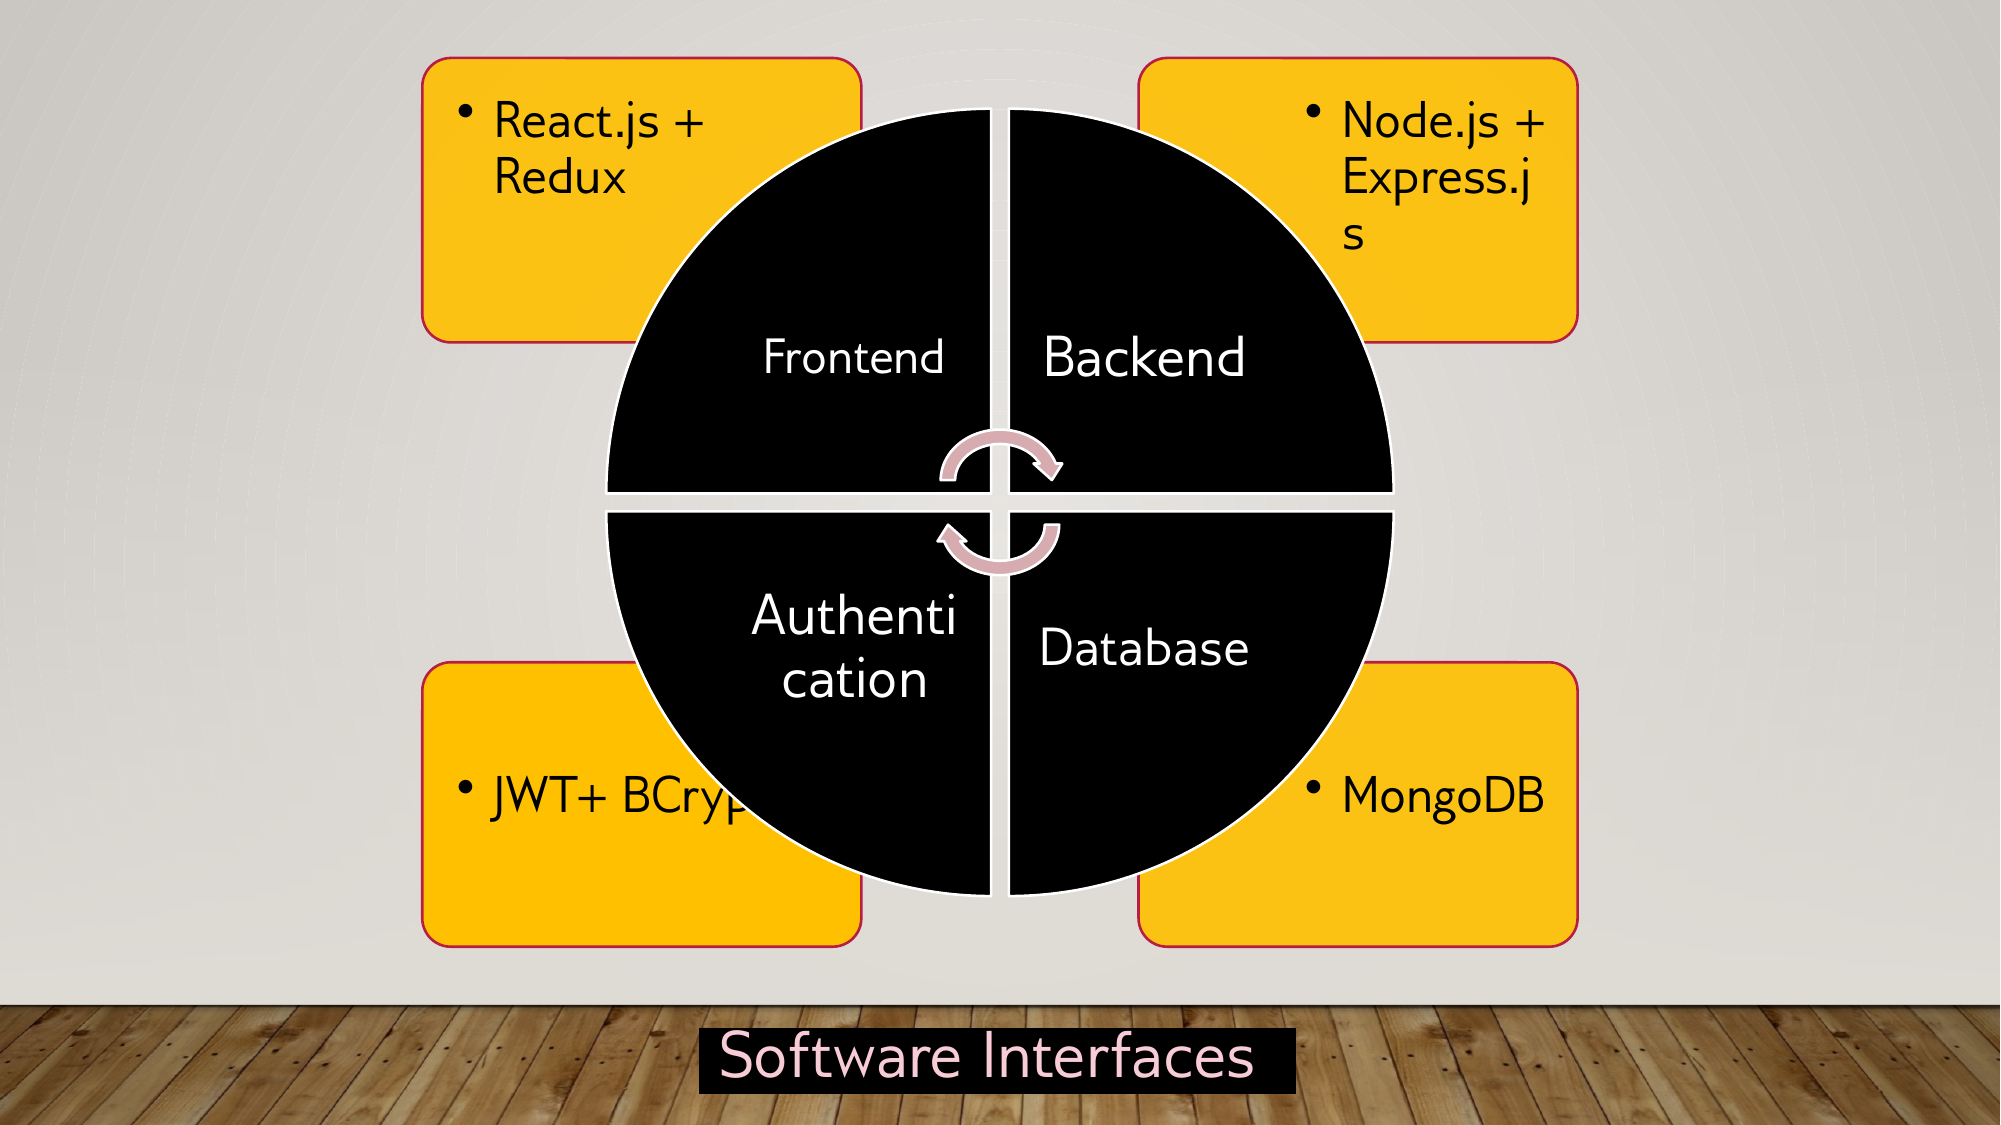

MongoDB
JWT+ BCrypt
Node.js + Express.js
React.js + Redux
Frontend
Backend
Database
Authentication
 Software Interfaces